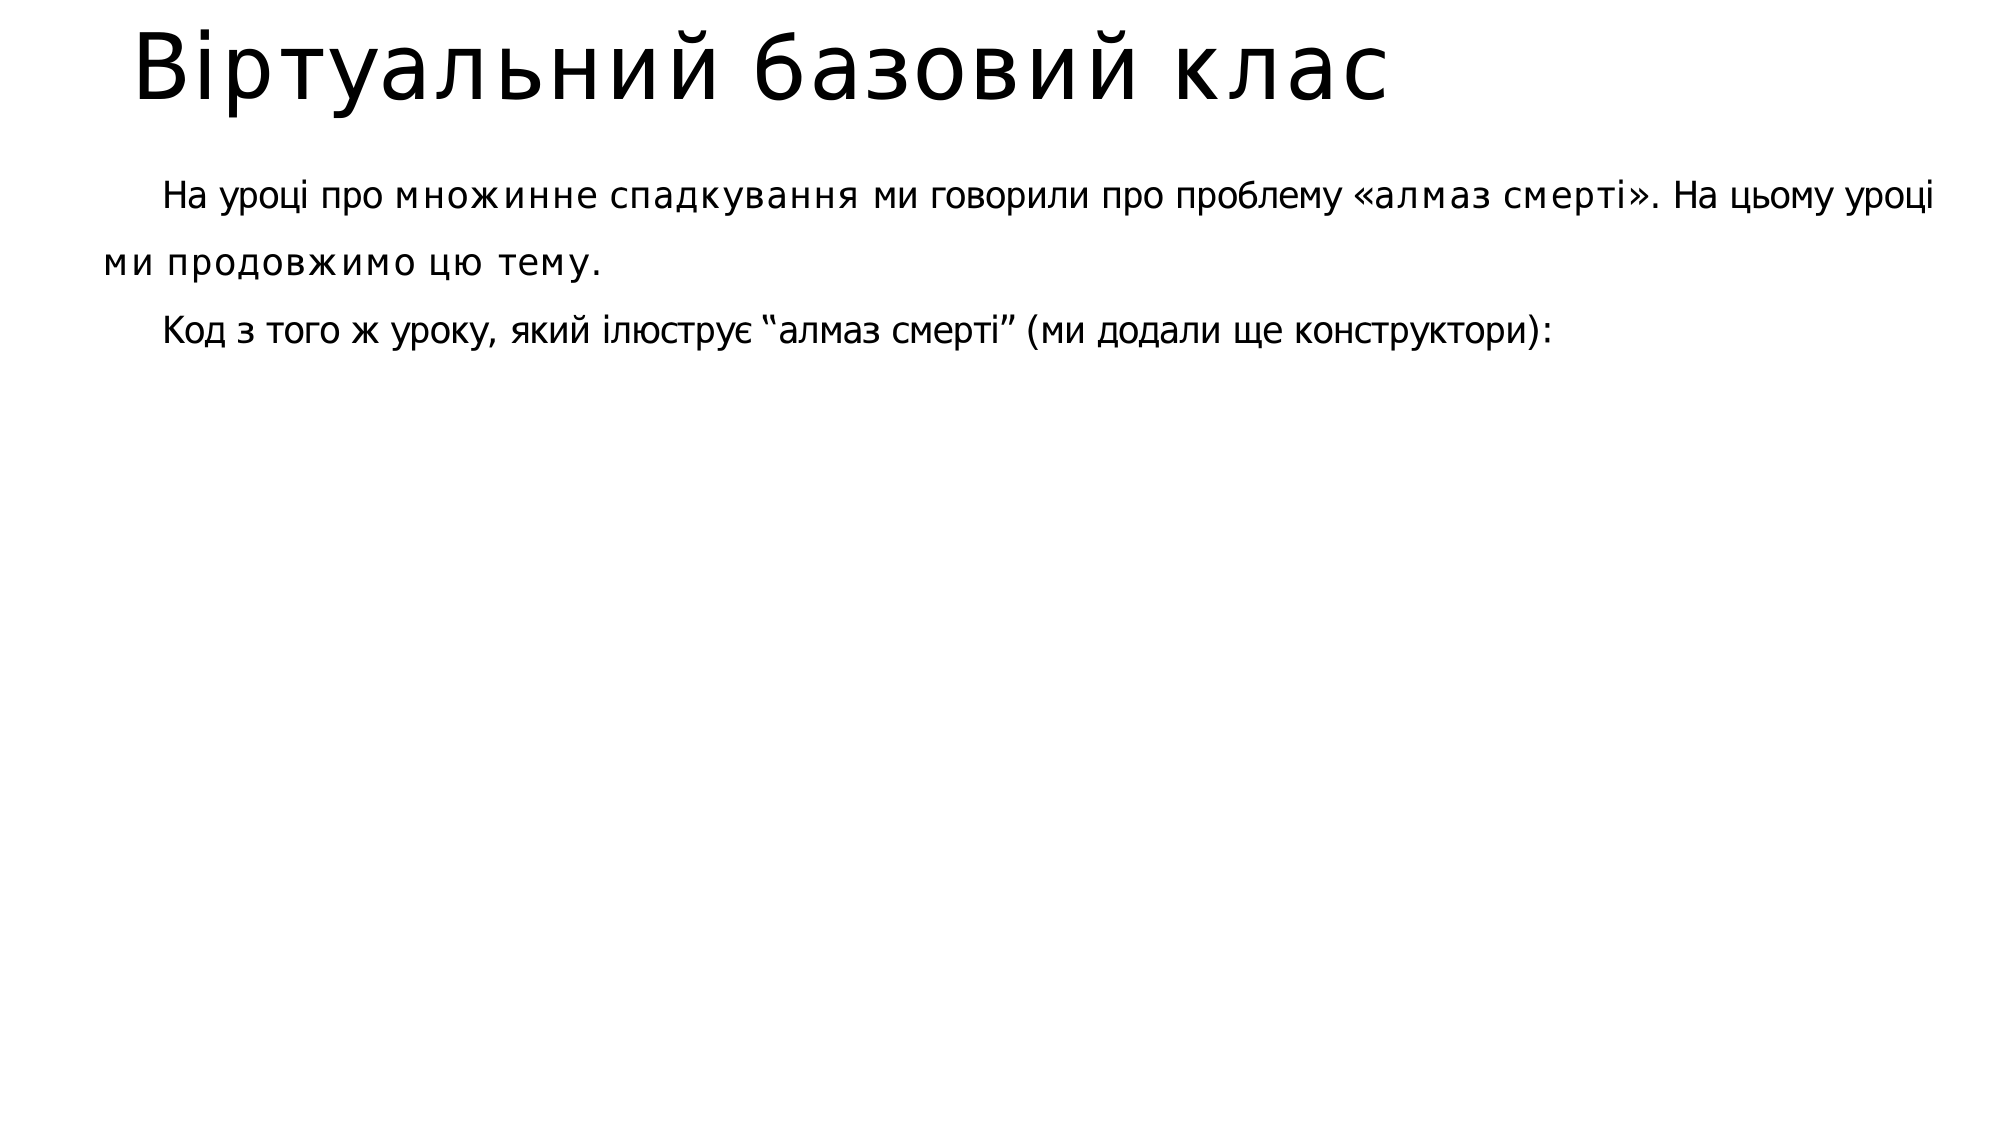

# Віртуальний базовий клас
На уроці про множинне спадкування ми говорили про проблему «алмаз смерті». На цьому уроці ми продовжимо цю тему.
Код з того ж уроку, який ілюструє “алмаз смерті” (ми додали ще конструктори):